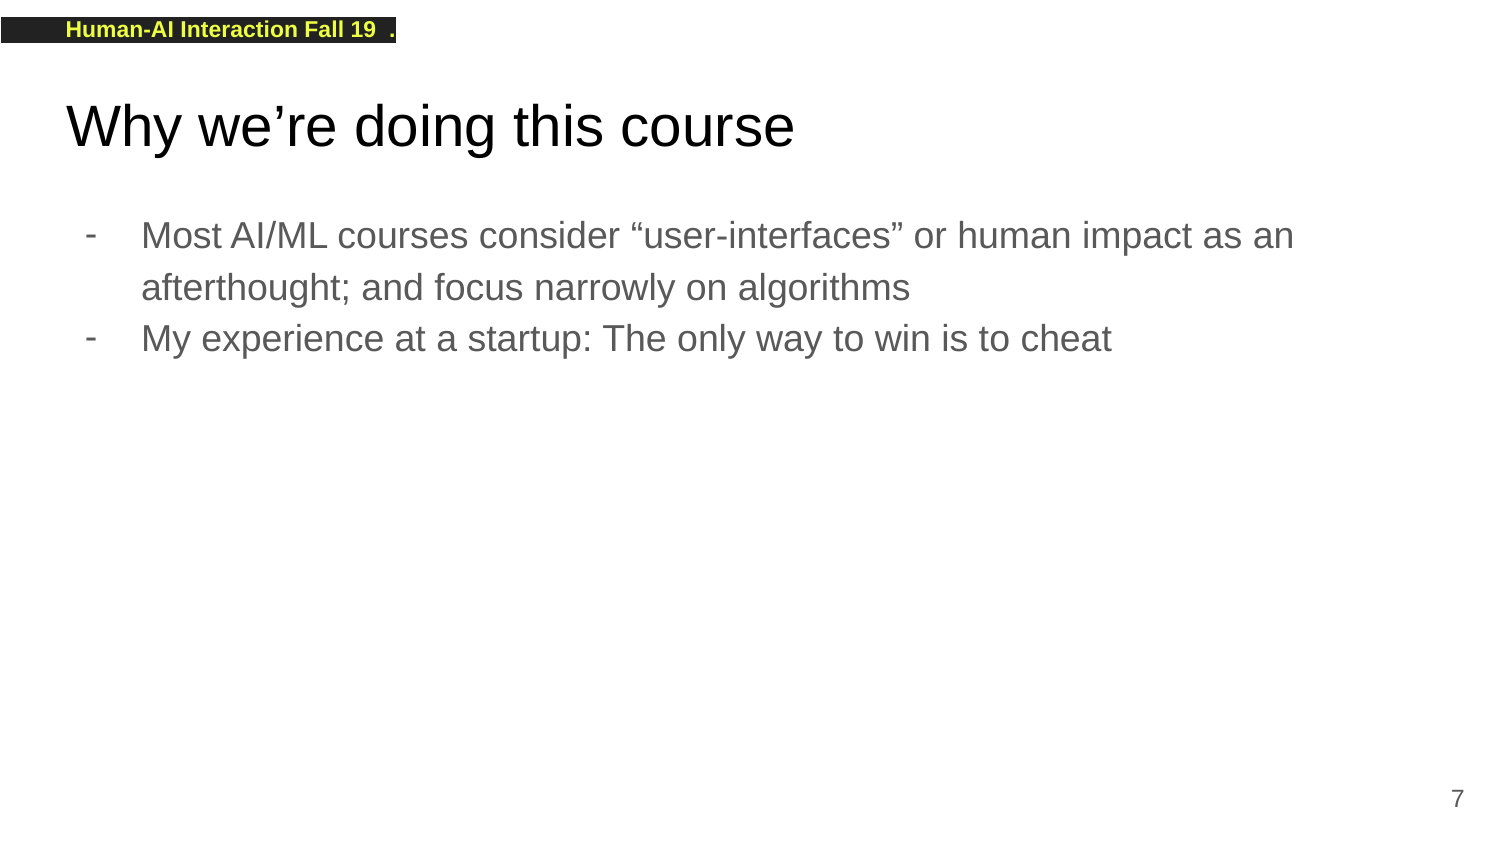

Human-AI Interaction Fall 19  .
# Why we’re doing this course
Most AI/ML courses consider “user-interfaces” or human impact as an afterthought; and focus narrowly on algorithms
My experience at a startup: The only way to win is to cheat
7